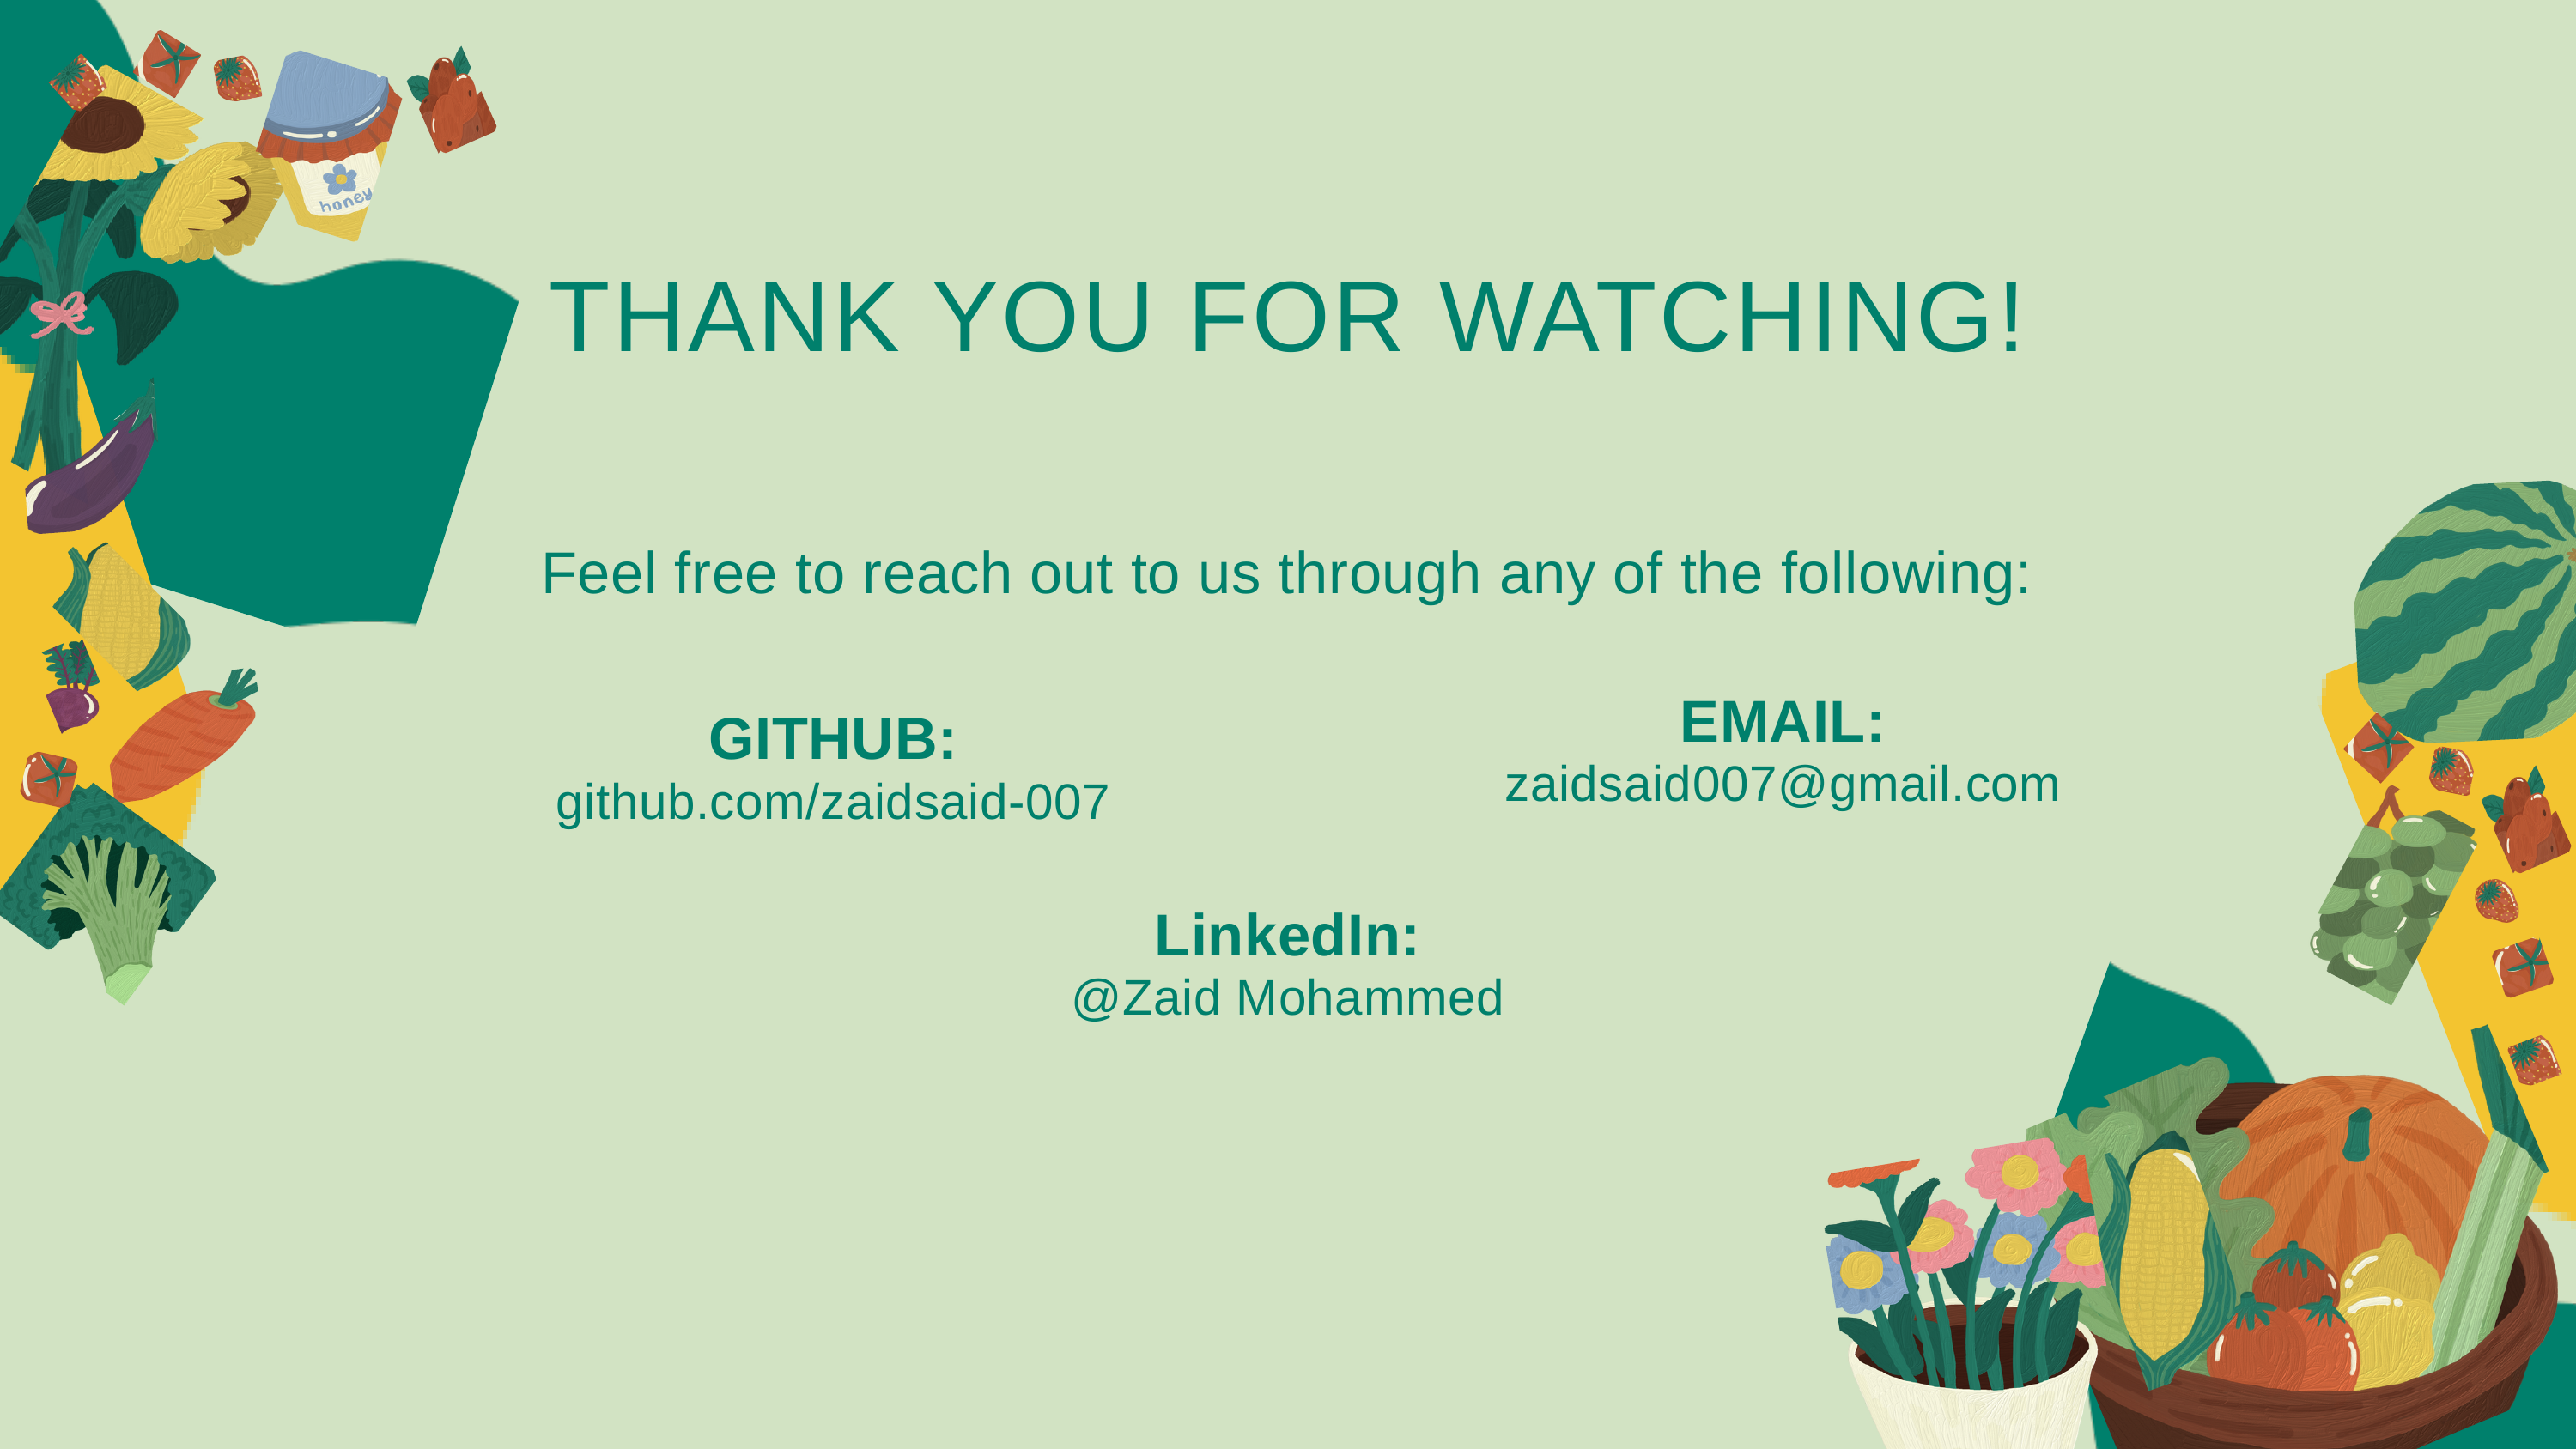

THANK YOU FOR WATCHING!

Feel free to reach out to us through any of the following:

EMAIL:
GITHUB:

zaidsaid007@gmail.com

github.com/zaidsaid-007

LinkedIn:

@Zaid Mohammed